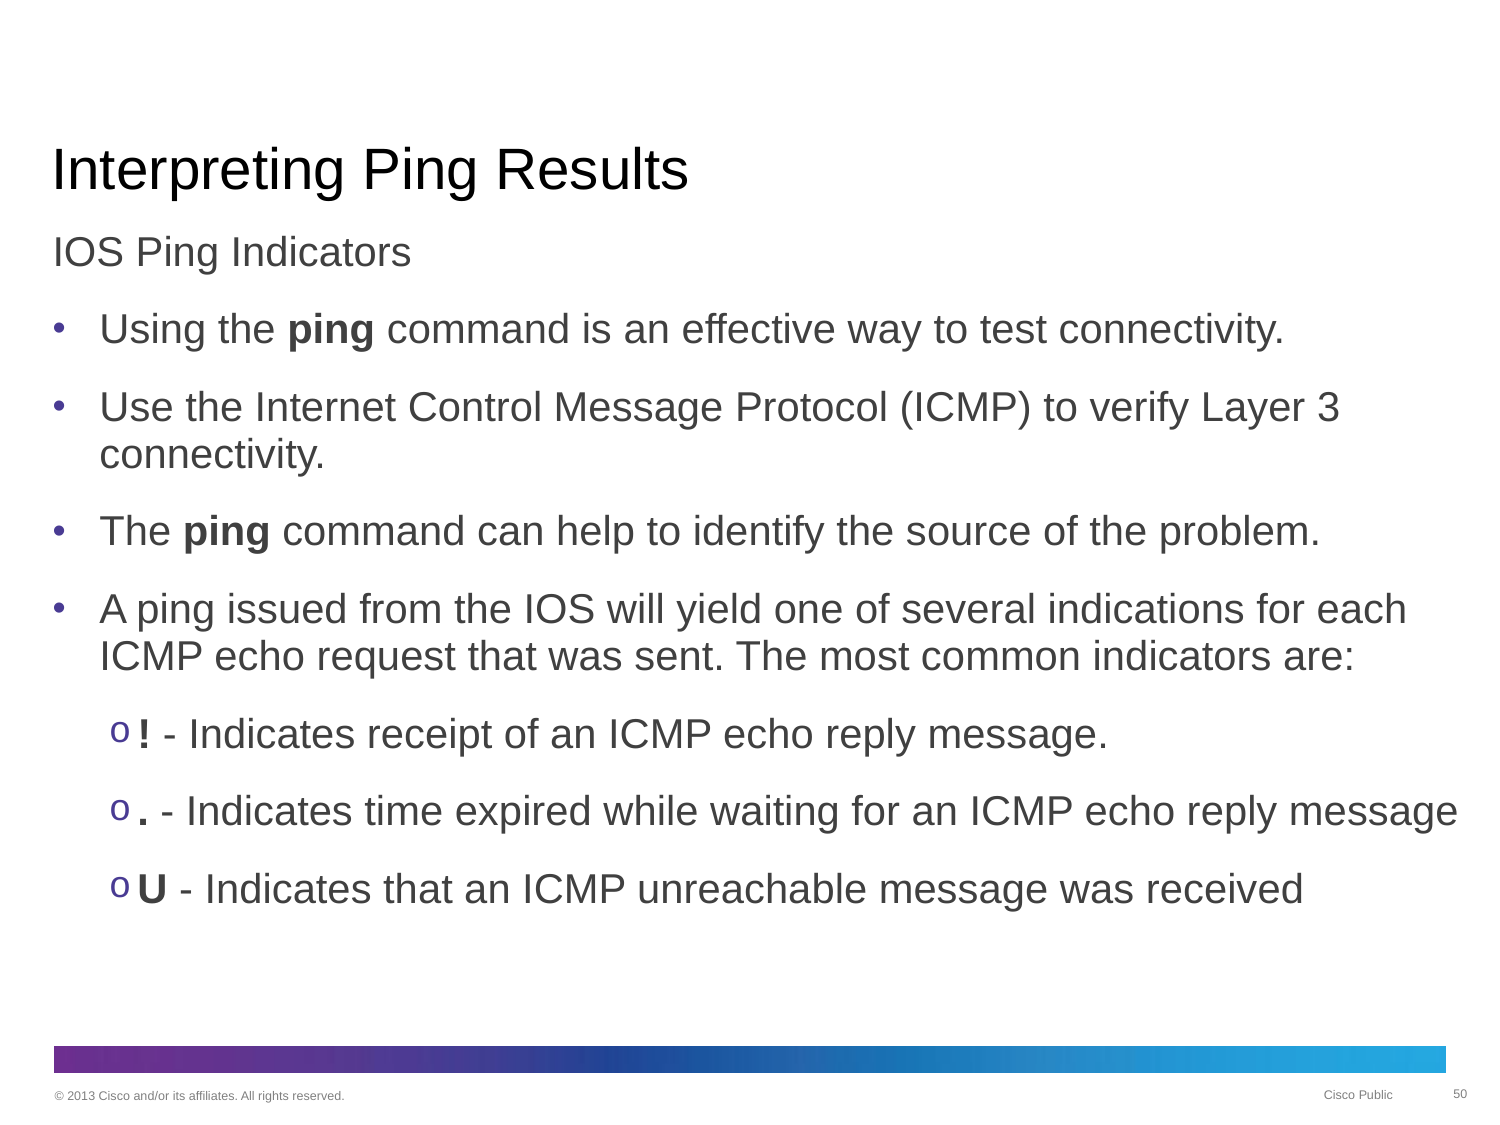

# Interpreting Ping Results
IOS Ping Indicators
Using the ping command is an effective way to test connectivity.
Use the Internet Control Message Protocol (ICMP) to verify Layer 3 connectivity.
The ping command can help to identify the source of the problem.
A ping issued from the IOS will yield one of several indications for each ICMP echo request that was sent. The most common indicators are:
! - Indicates receipt of an ICMP echo reply message.
. - Indicates time expired while waiting for an ICMP echo reply message
U - Indicates that an ICMP unreachable message was received